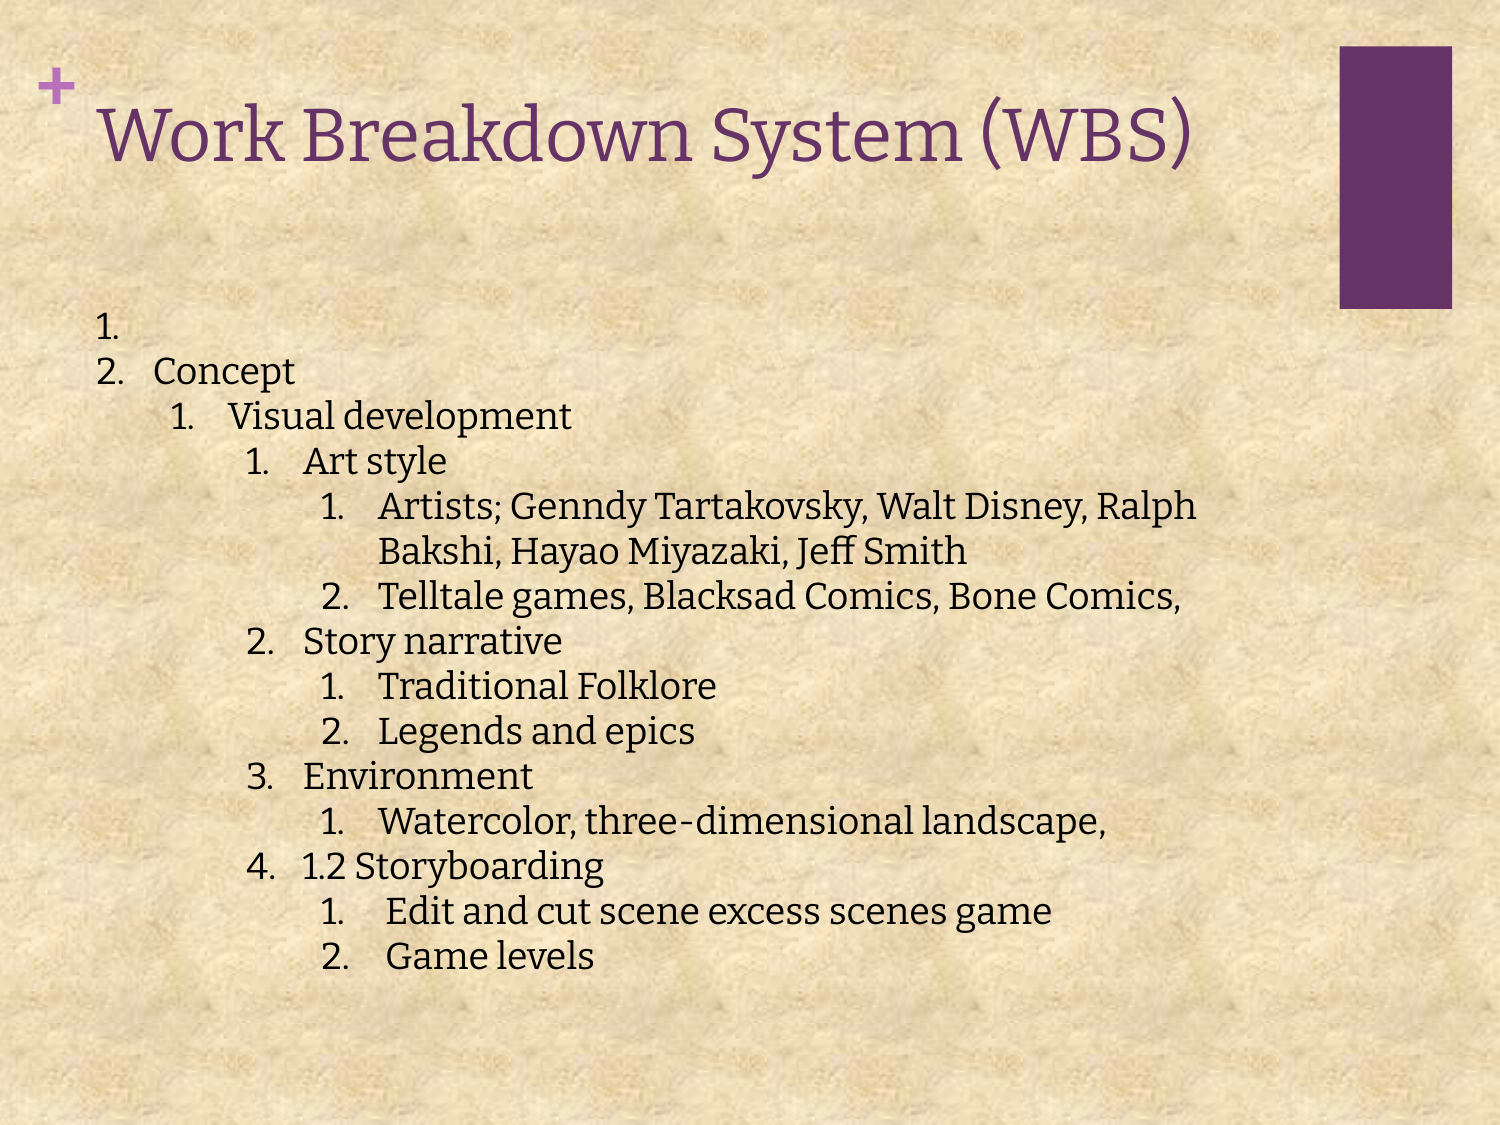

# Work Breakdown System (WBS)

Concept
Visual development
Art style
Artists; Genndy Tartakovsky, Walt Disney, Ralph Bakshi, Hayao Miyazaki, Jeff Smith
Telltale games, Blacksad Comics, Bone Comics,
Story narrative
Traditional Folklore
Legends and epics
Environment
Watercolor, three-dimensional landscape,
1.2 Storyboarding
 Edit and cut scene excess scenes game
 Game levels